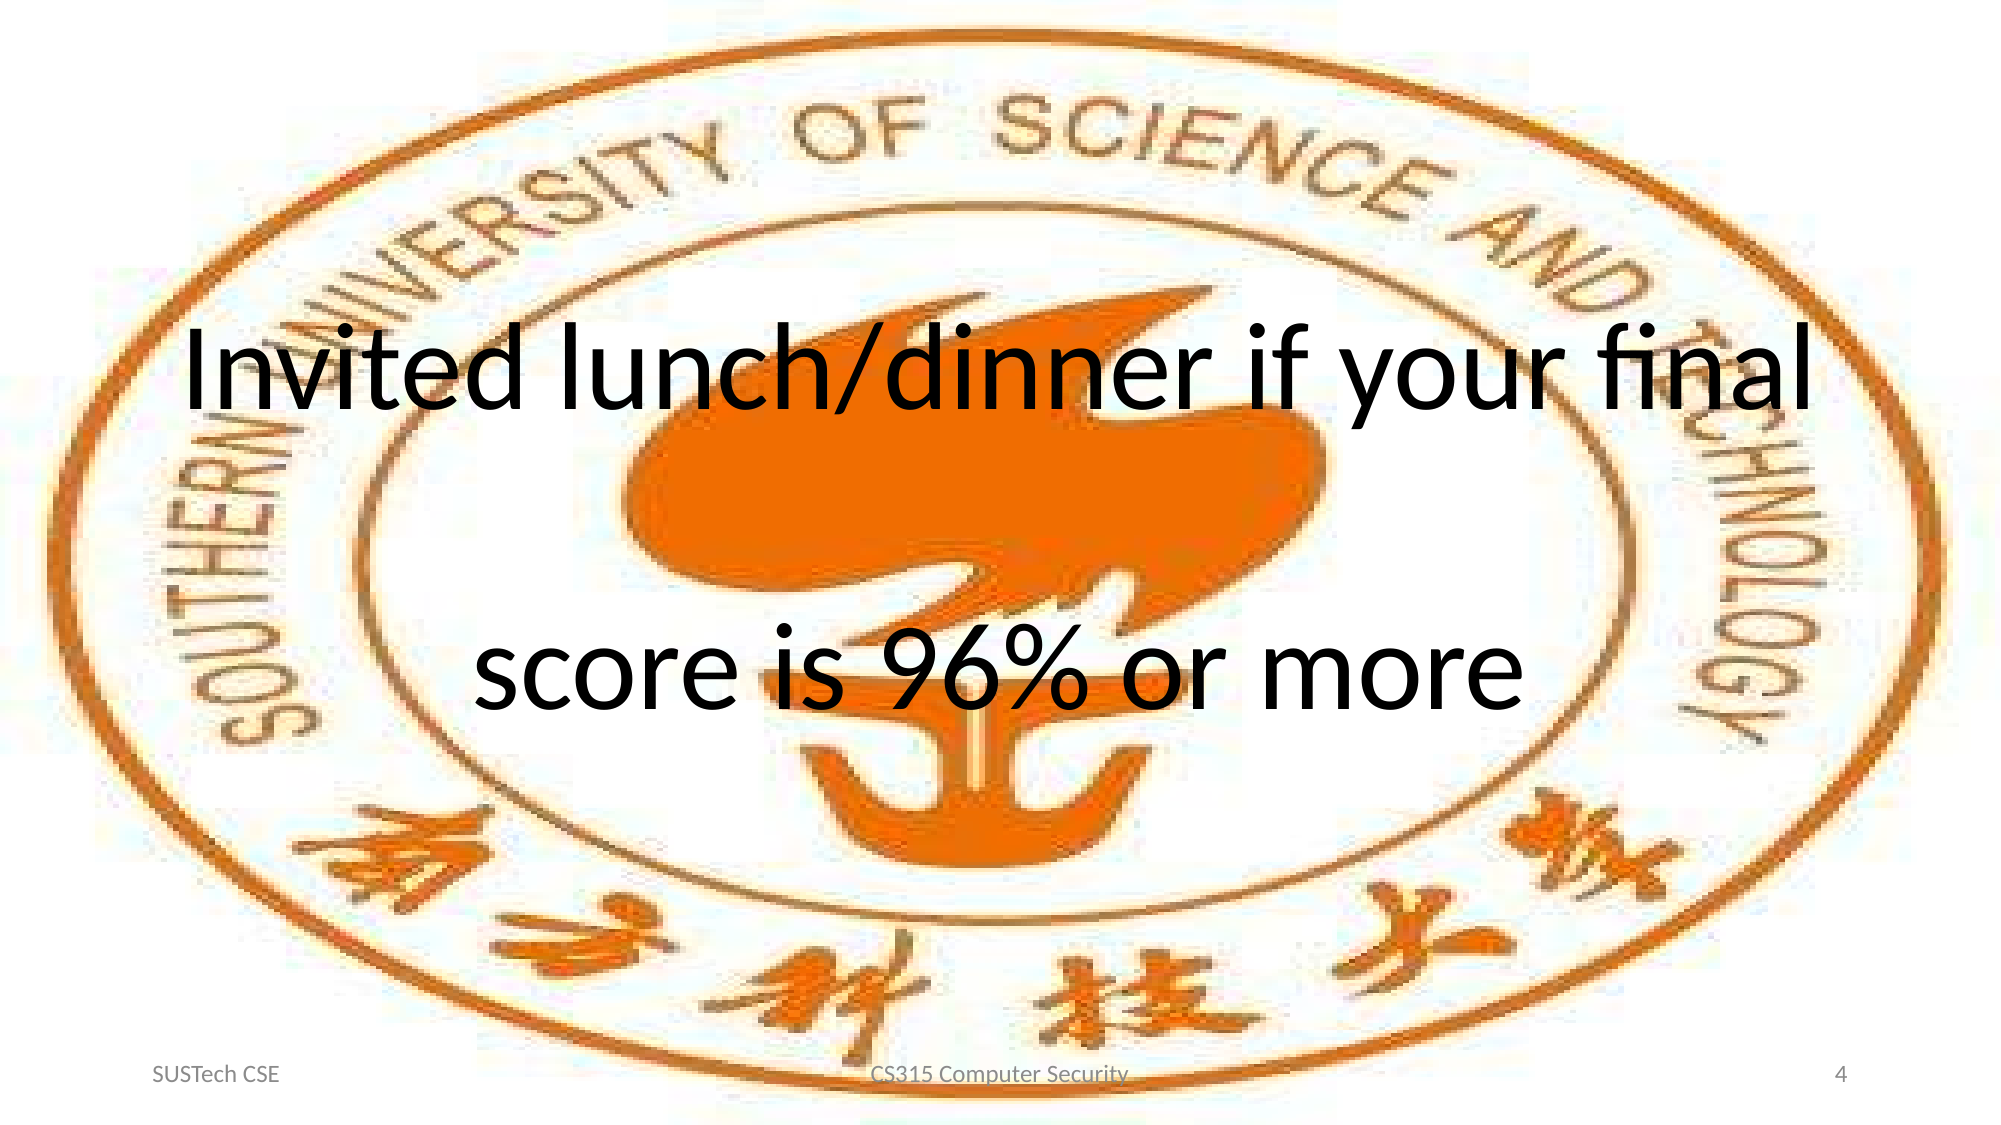

Invited lunch/dinner if your final score is 96% or more
SUSTech CSE
CS315 Computer Security
4